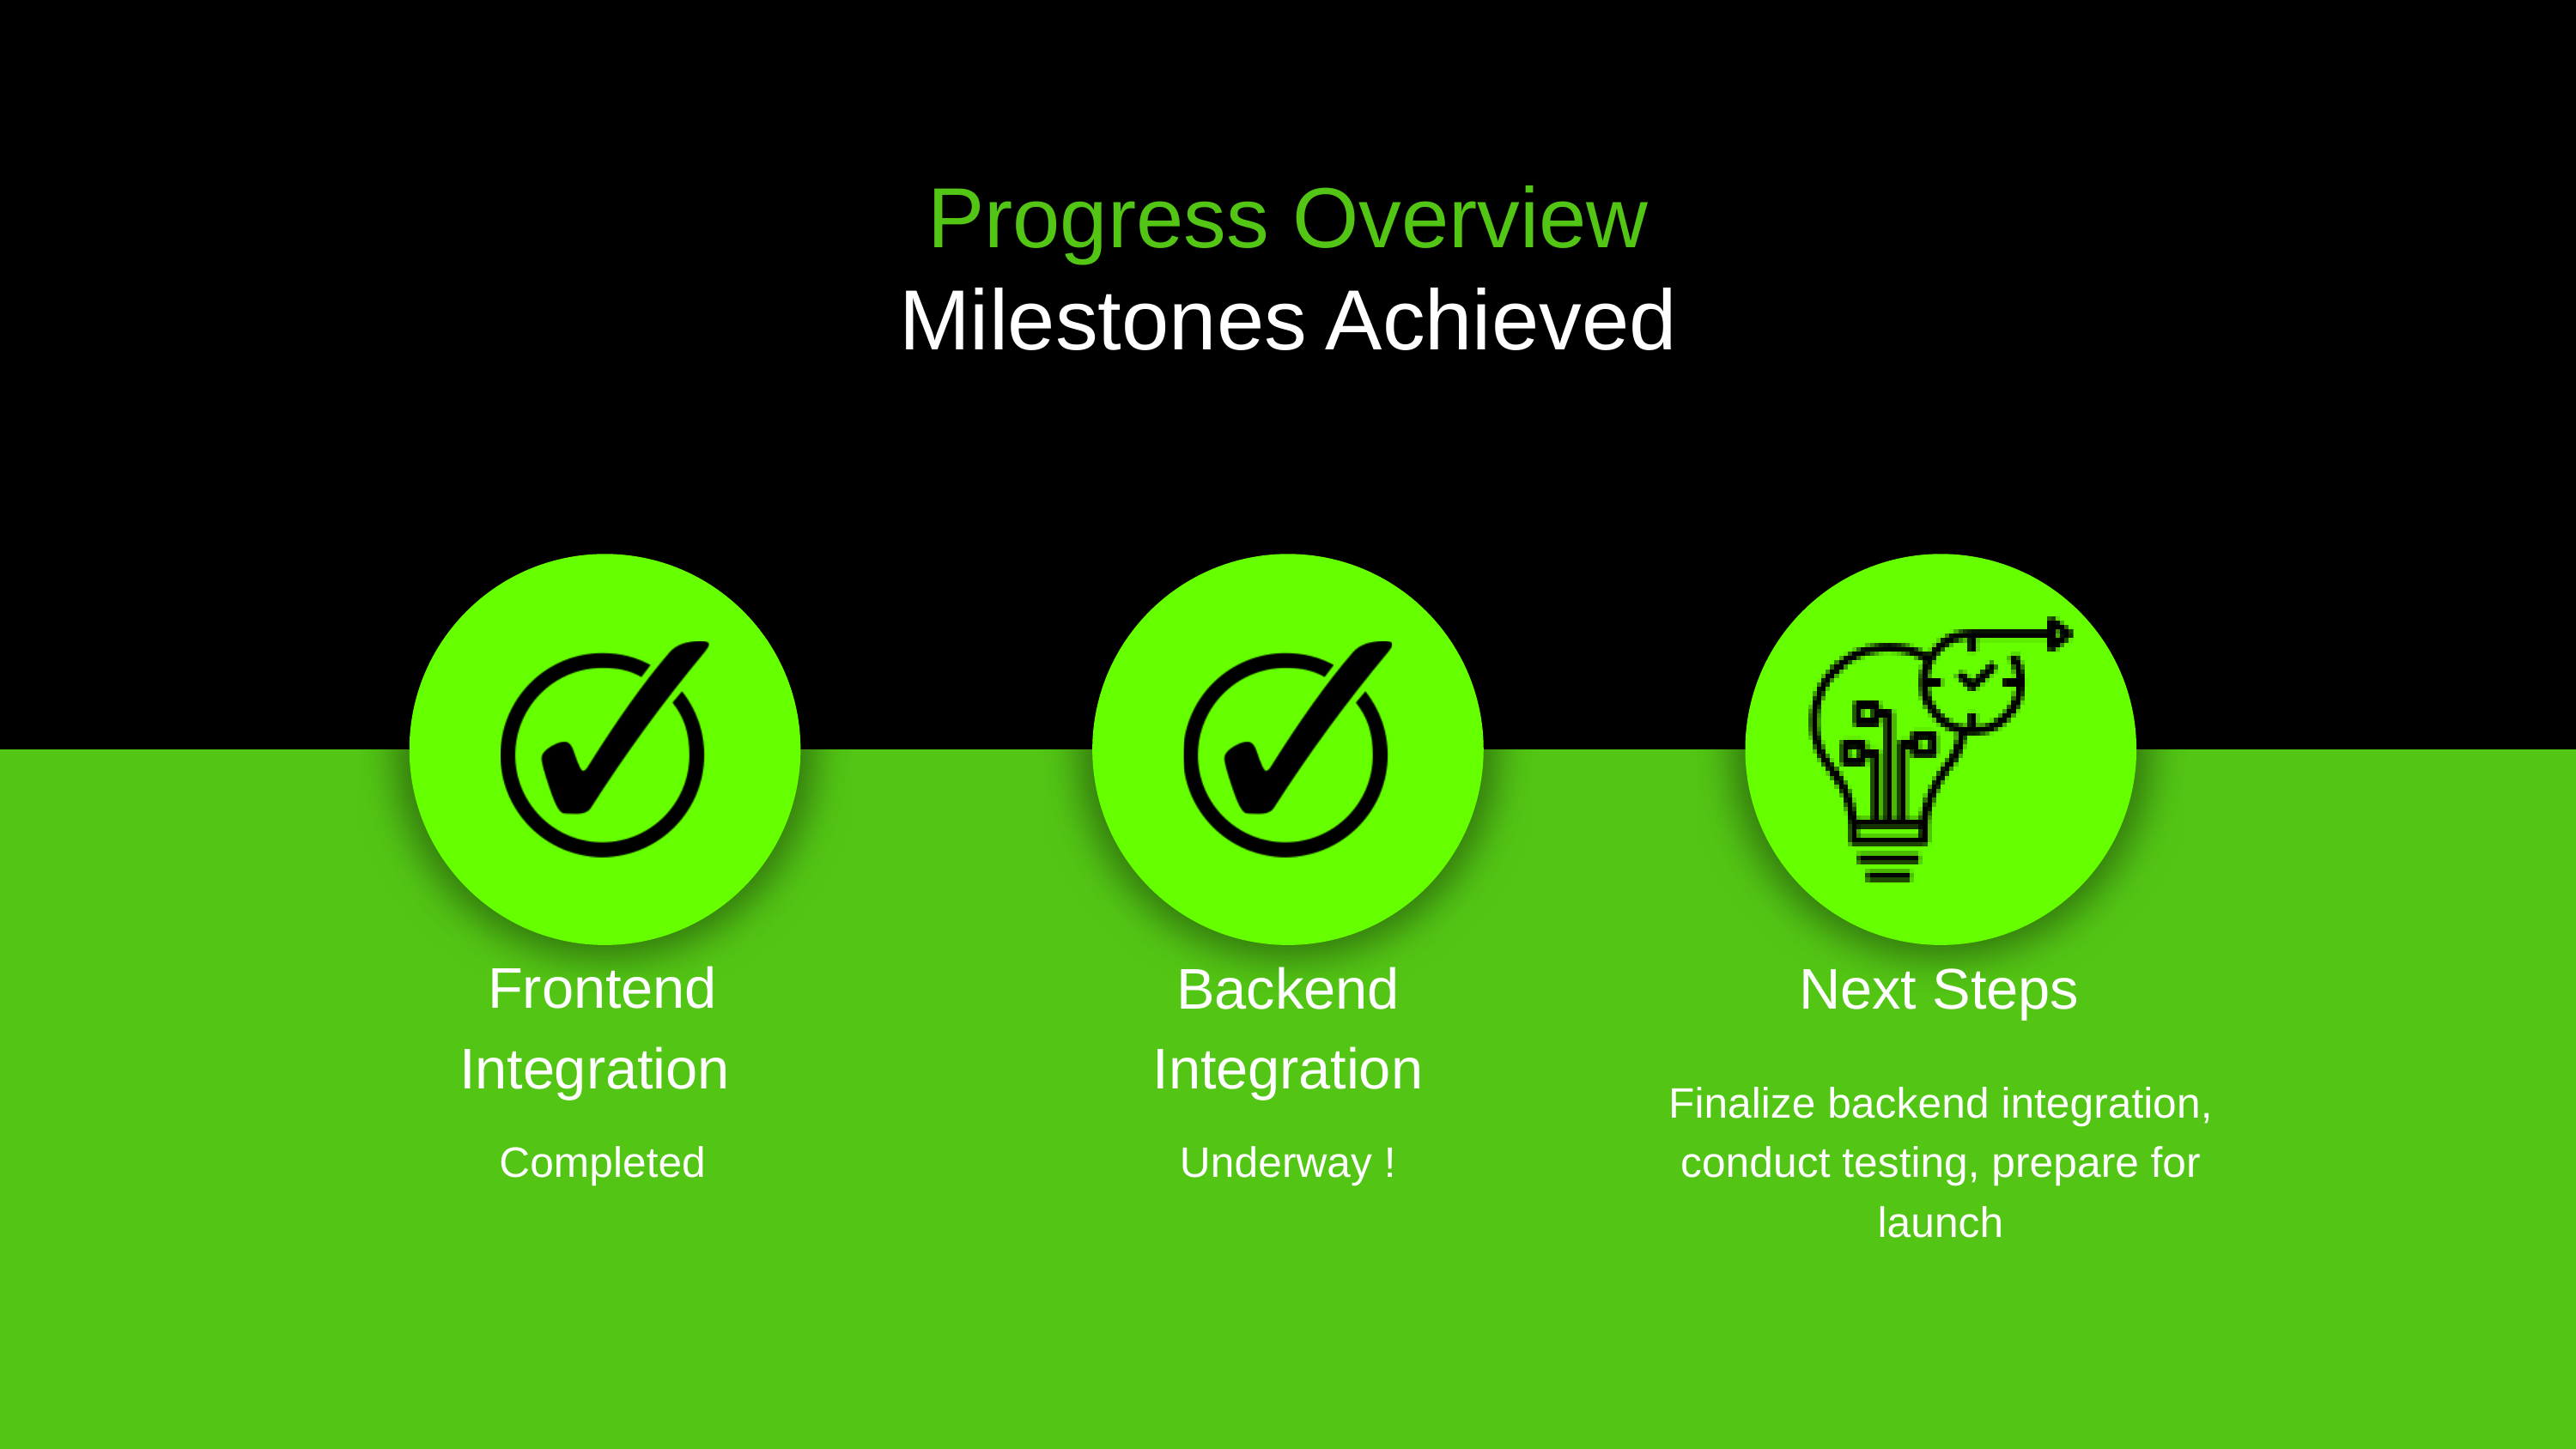

Progress Overview
Milestones Achieved

Frontend Integration
Backend Integration
Next Steps
Finalize backend integration, conduct testing, prepare for launch
Completed
Underway !